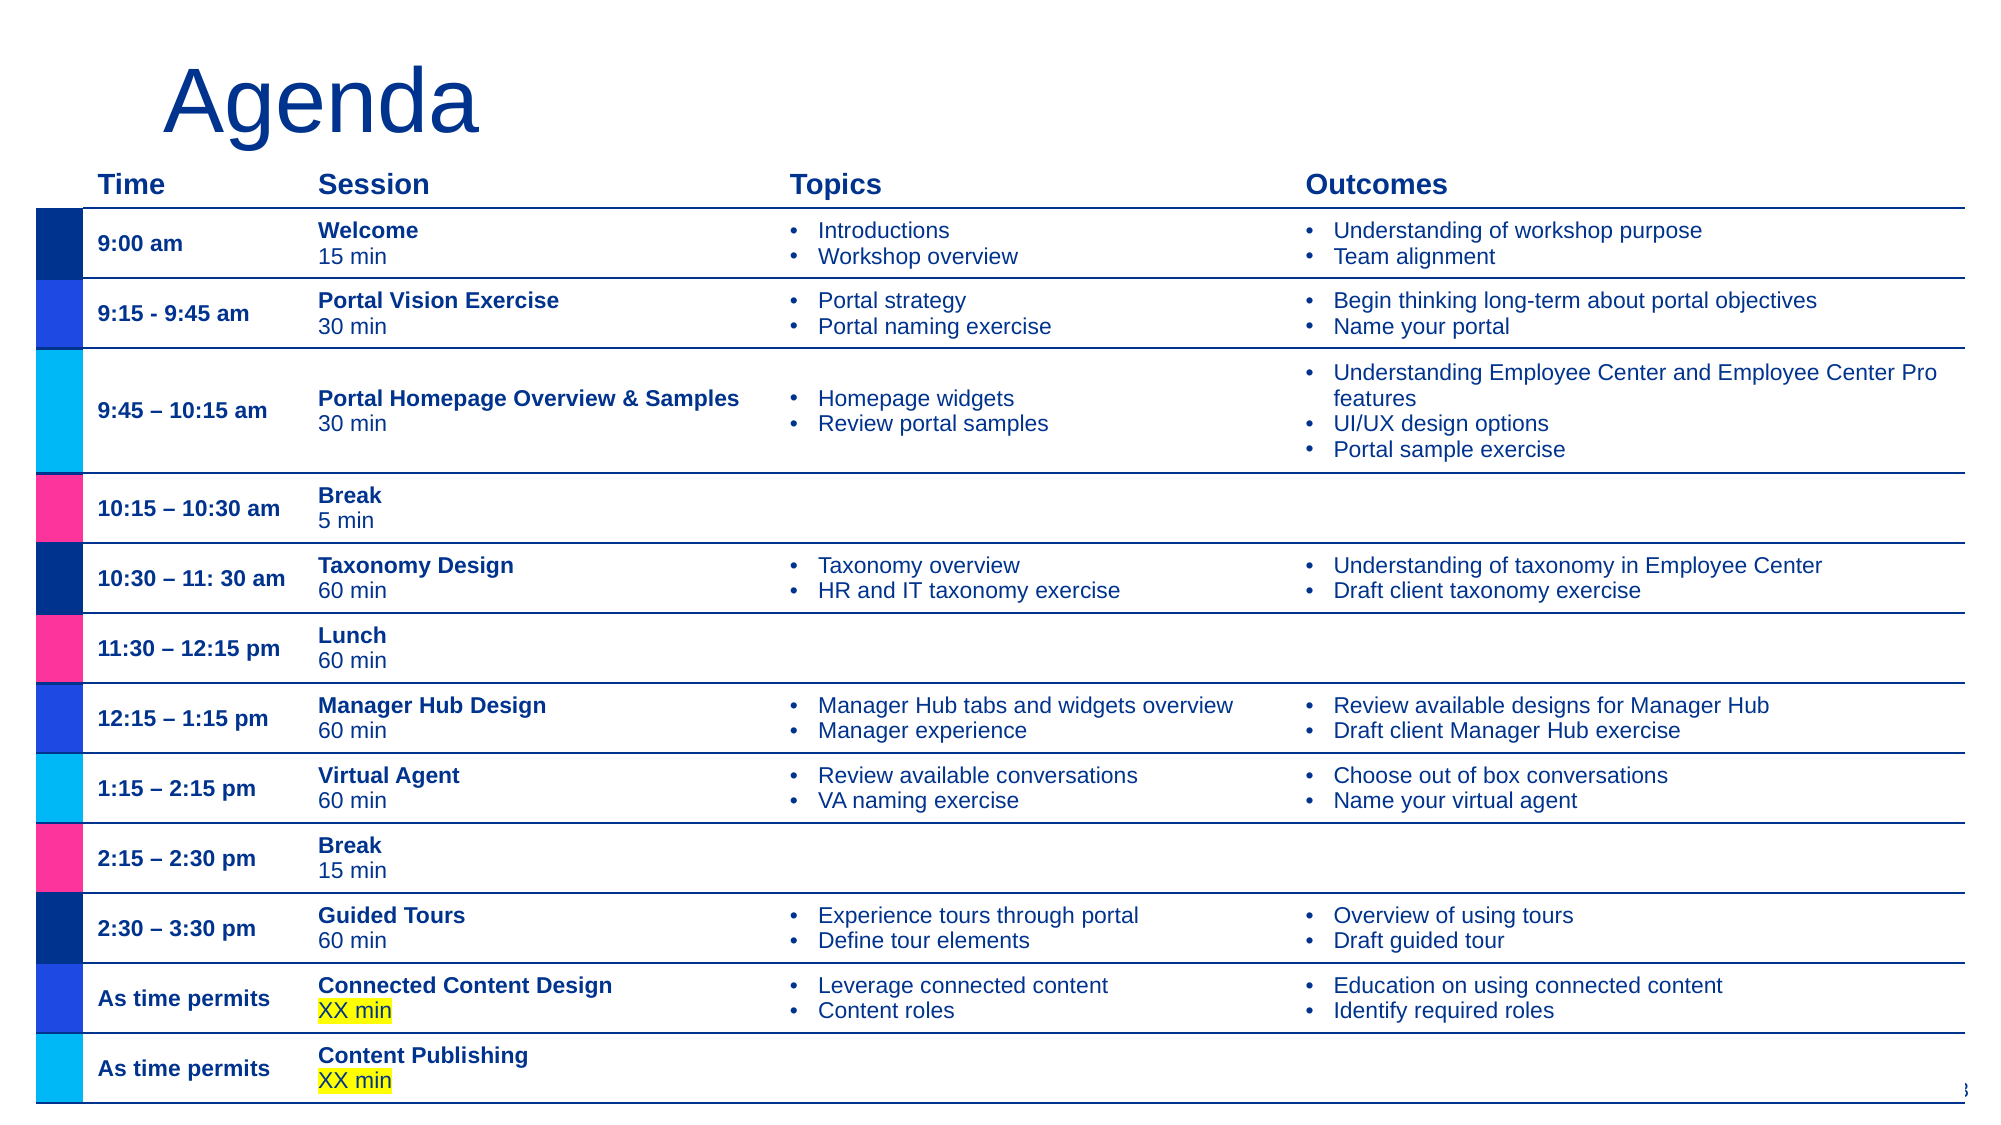

# Agenda
|  | Time | Session | Topics | Outcomes |
| --- | --- | --- | --- | --- |
|  | 9:00 am | Welcome 15 min | Introductions Workshop overview | Understanding of workshop purpose Team alignment |
|  | 9:15 - 9:45 am | Portal Vision Exercise 30 min | Portal strategy Portal naming exercise | Begin thinking long-term about portal objectives Name your portal |
|  | 9:45 – 10:15 am | Portal Homepage Overview & Samples 30 min | Homepage widgets Review portal samples | Understanding Employee Center and Employee Center Pro features UI/UX design options Portal sample exercise |
|  | 10:15 – 10:30 am | Break 5 min |  |  |
|  | 10:30 – 11: 30 am | Taxonomy Design 60 min | Taxonomy overview HR and IT taxonomy exercise | Understanding of taxonomy in Employee Center Draft client taxonomy exercise |
|  | 11:30 – 12:15 pm | Lunch 60 min |  |  |
|  | 12:15 – 1:15 pm | Manager Hub Design 60 min | Manager Hub tabs and widgets overview Manager experience | Review available designs for Manager Hub Draft client Manager Hub exercise |
|  | 1:15 – 2:15 pm | Virtual Agent 60 min | Review available conversations VA naming exercise | Choose out of box conversations Name your virtual agent |
|  | 2:15 – 2:30 pm | Break 15 min |  |  |
|  | 2:30 – 3:30 pm | Guided Tours 60 min | Experience tours through portal Define tour elements | Overview of using tours Draft guided tour |
|  | As time permits | Connected Content Design XX min | Leverage connected content Content roles | Education on using connected content Identify required roles |
|  | As time permits | Content Publishing XX min |  |  |